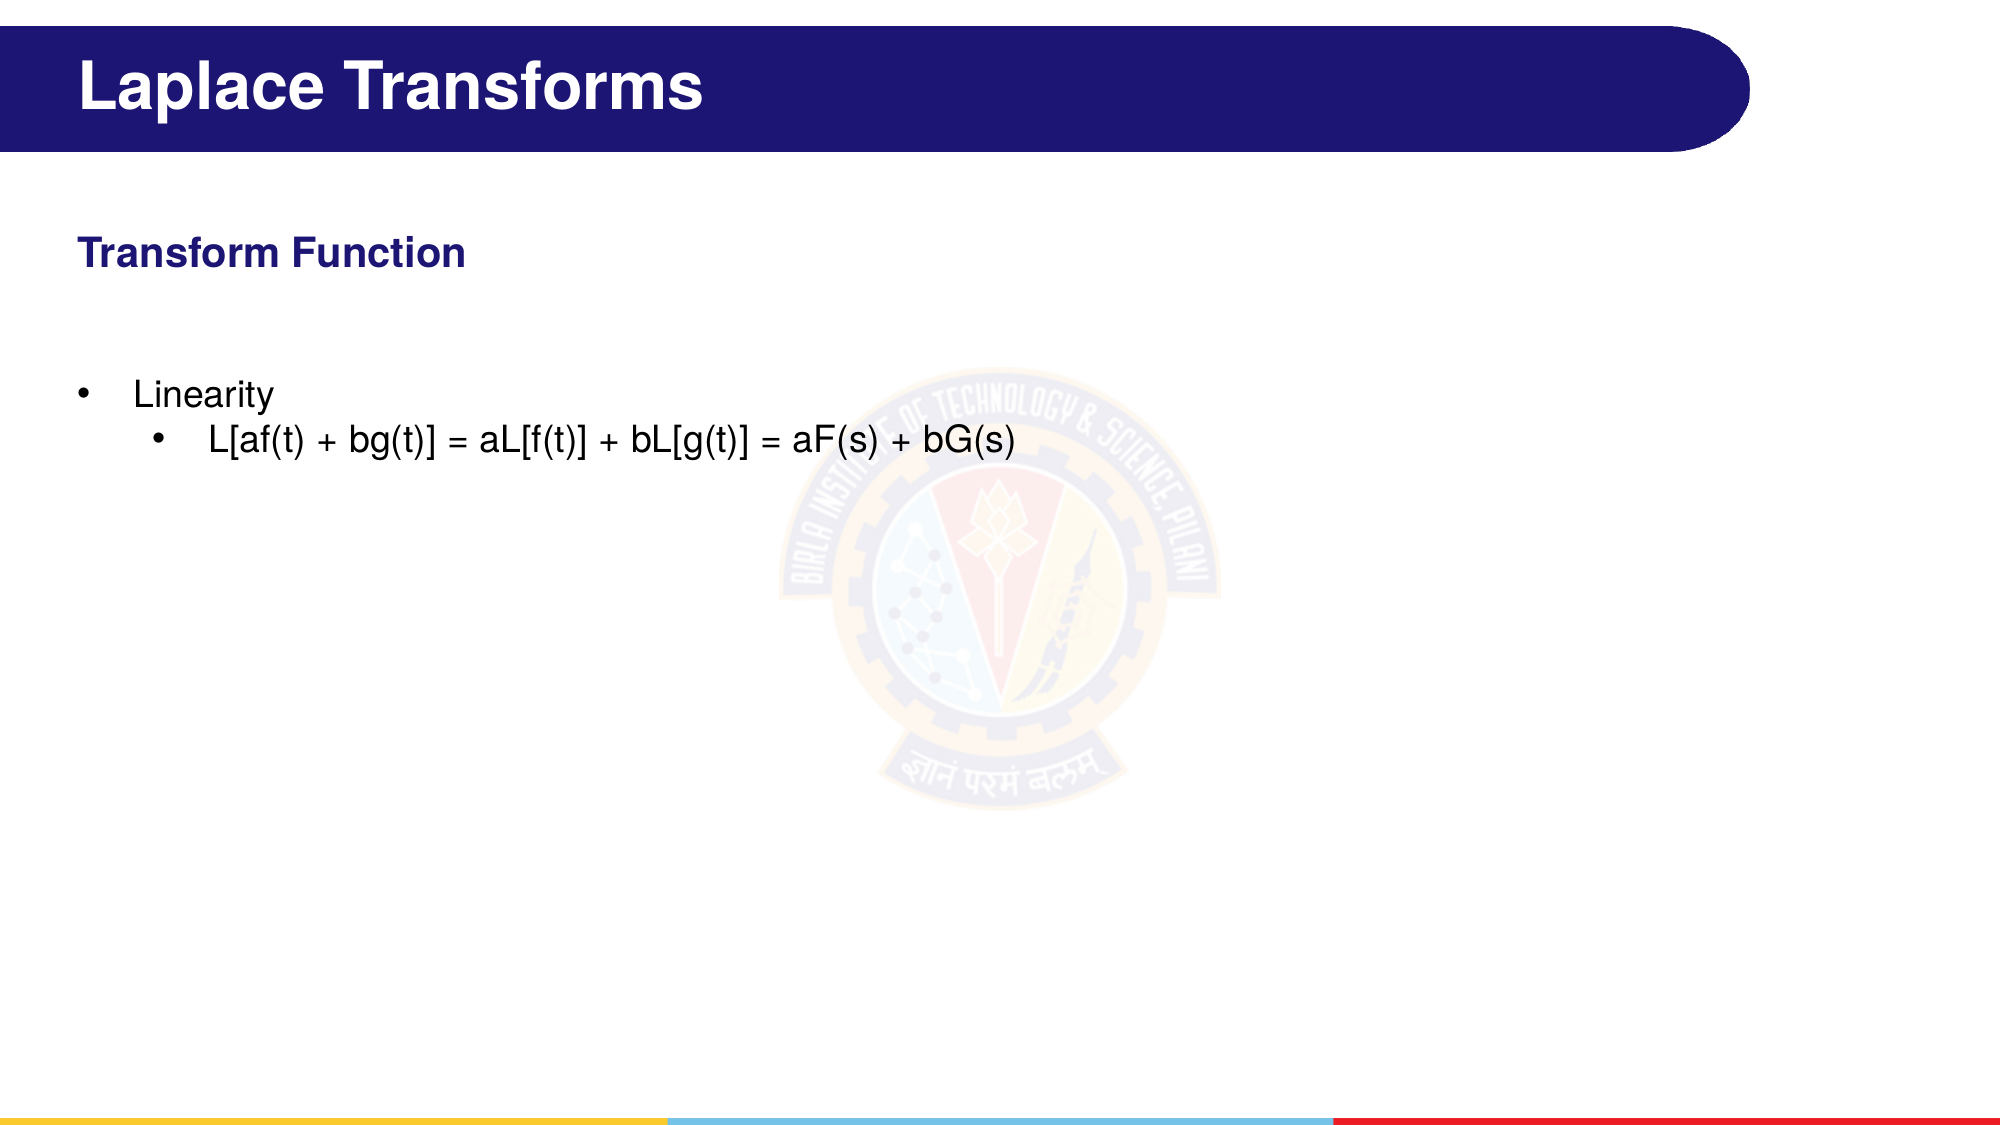

# Laplace Transforms
Transform Function
Linearity
L[af(t) + bg(t)] = aL[f(t)] + bL[g(t)] = aF(s) + bG(s)